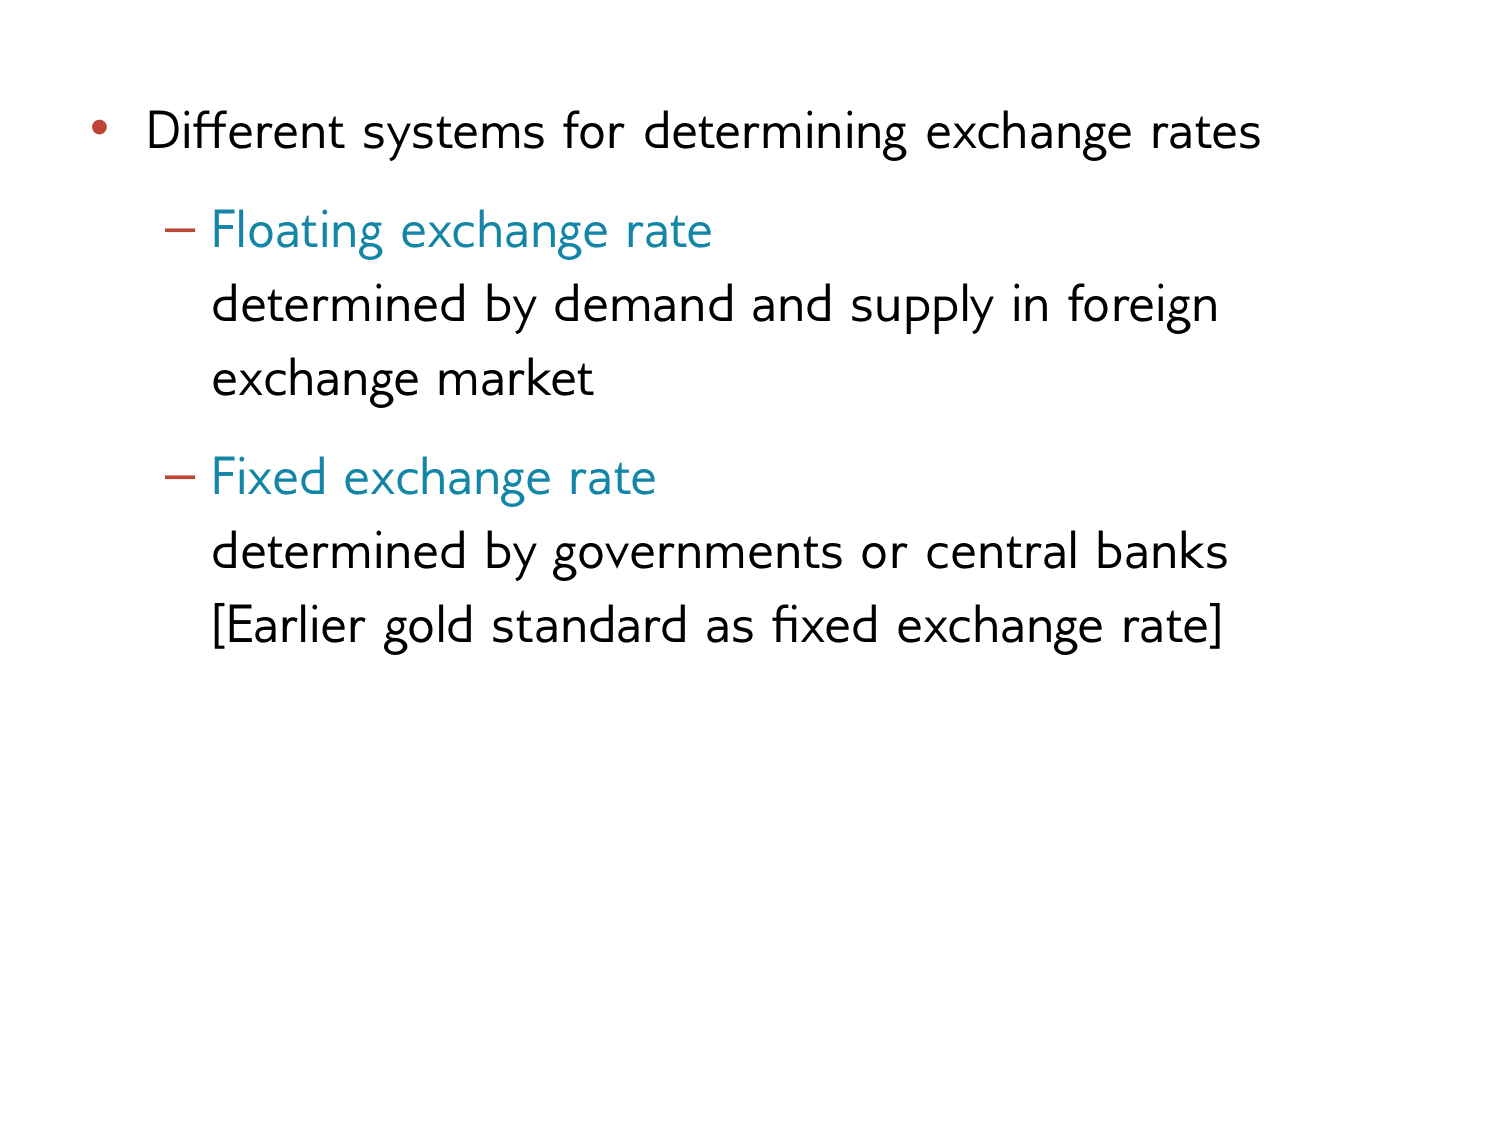

Different systems for determining exchange rates
Floating exchange rate
determined by demand and supply in foreign exchange market
Fixed exchange rate
determined by governments or central banks
[Earlier gold standard as fixed exchange rate]